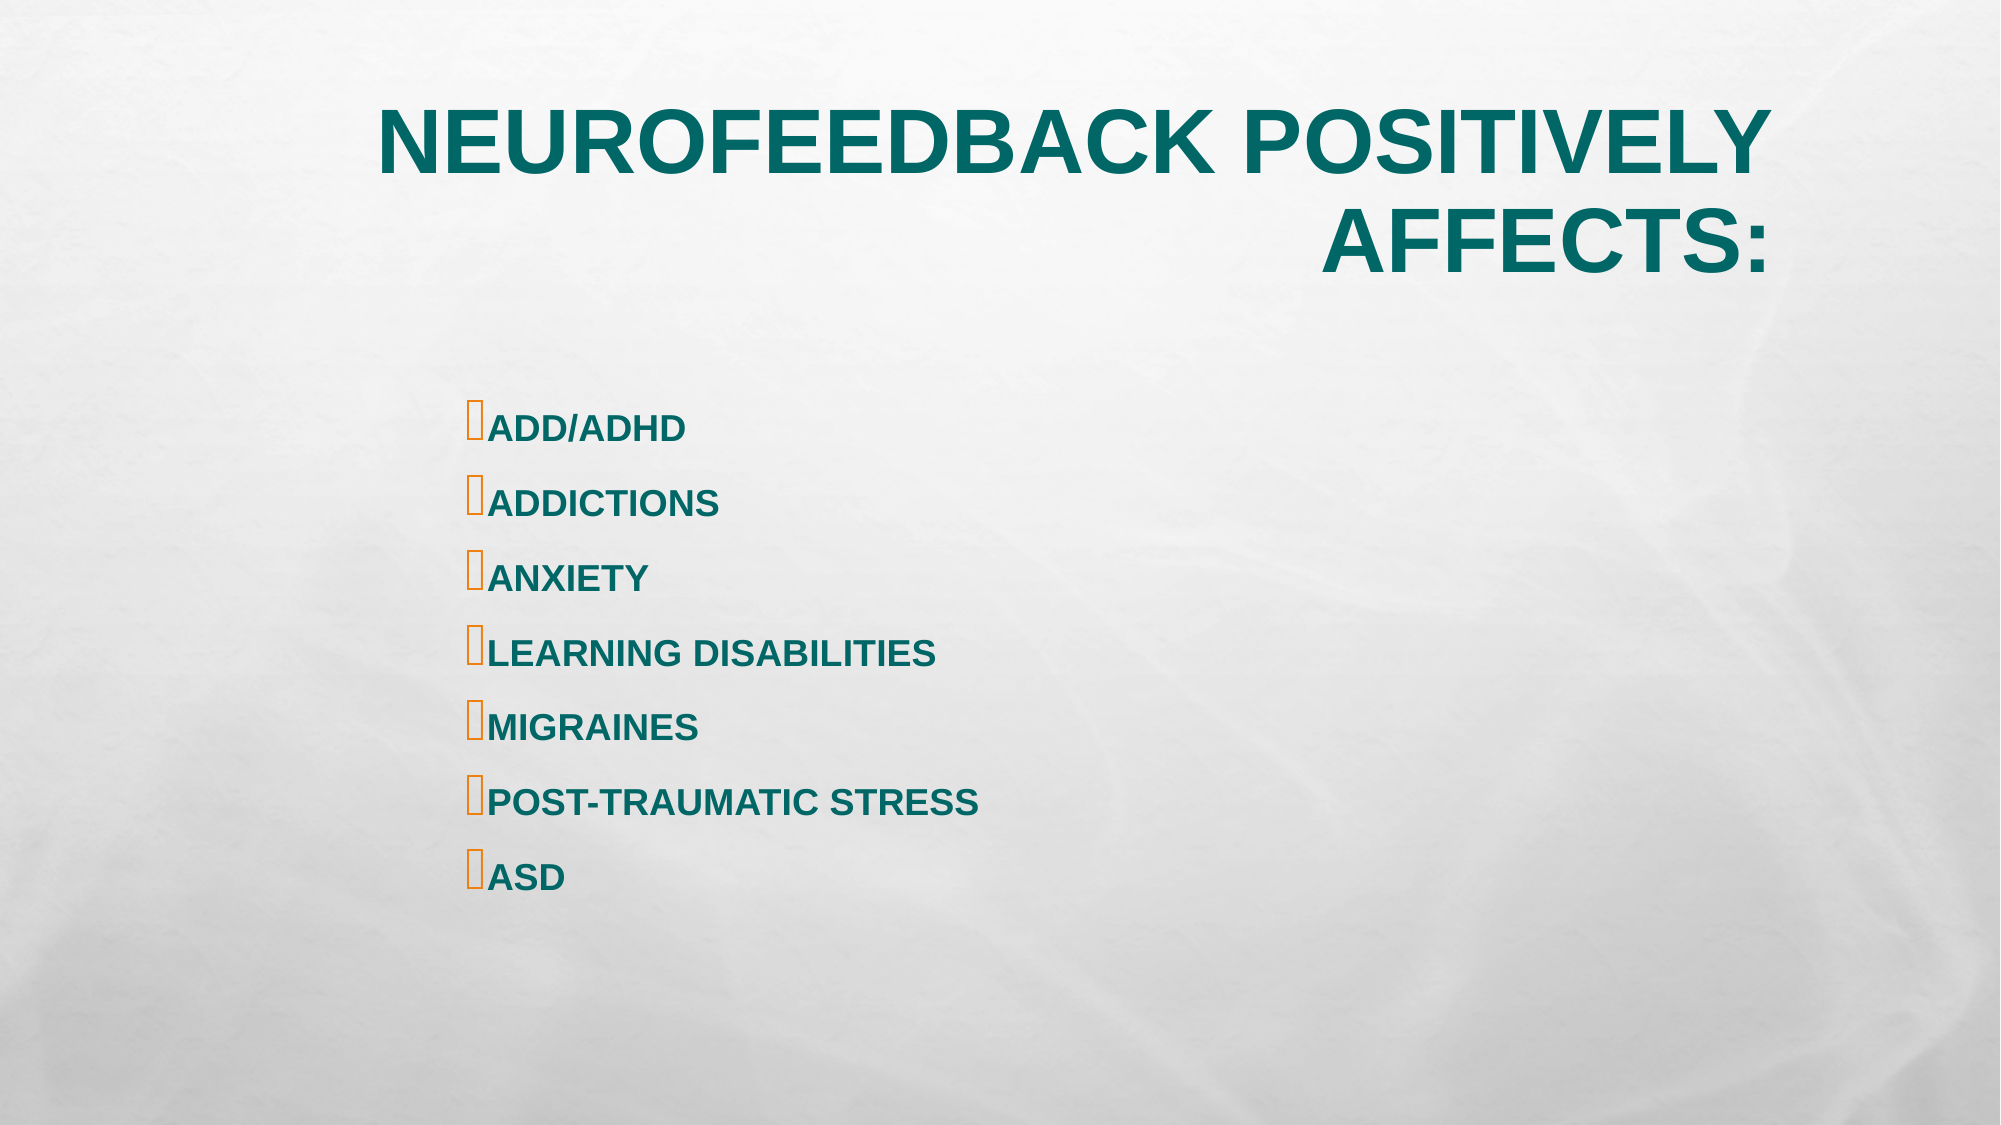

# Neurofeedback POSITIVELY AFFECTS:
ADD/ADHD
ADDICTIONS
ANXIETY
LEARNING DISABILITIES
MIGRAINES
POST-TRAUMATIC STRESS
ASD